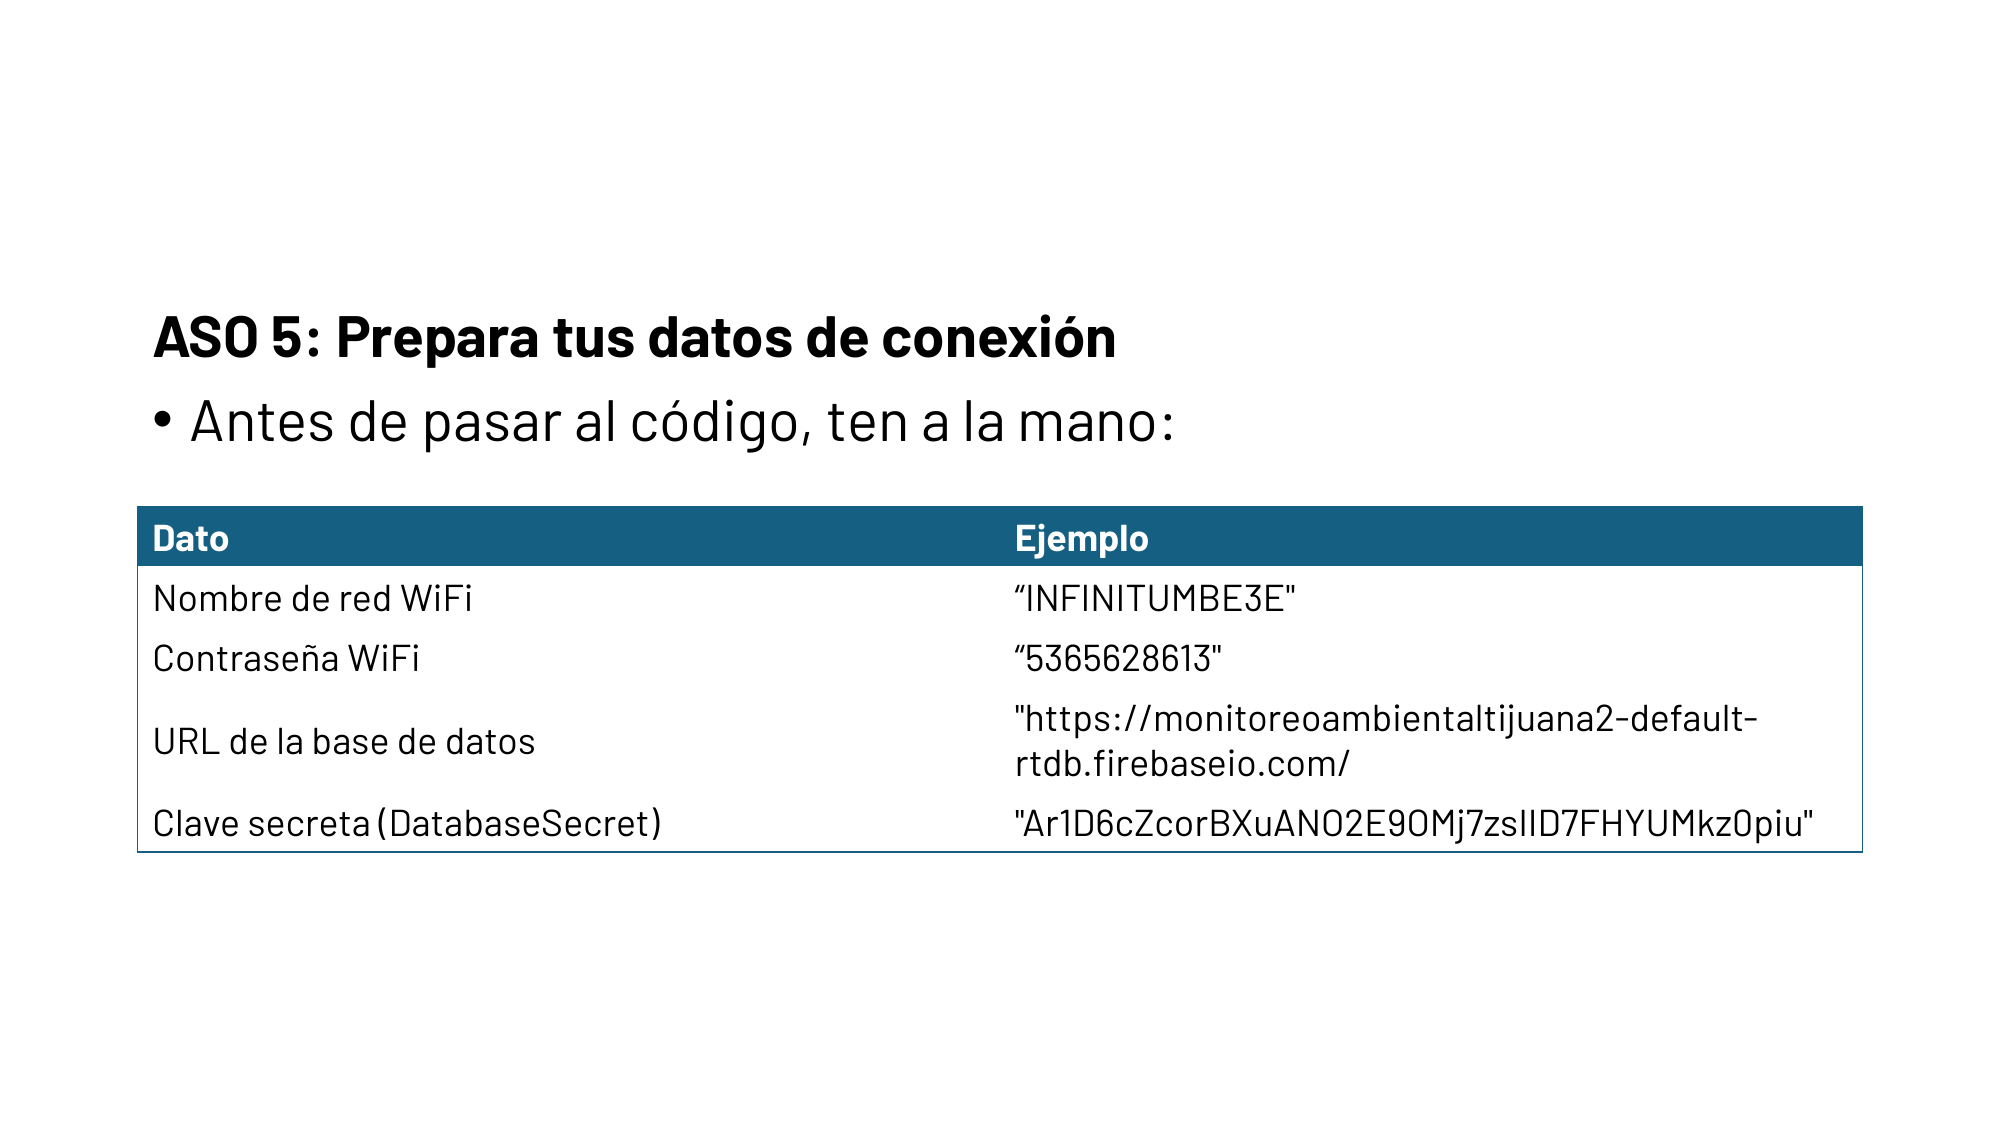

#
ASO 5: Prepara tus datos de conexión
Antes de pasar al código, ten a la mano:

| Dato | Ejemplo |
| --- | --- |
| Nombre de red WiFi | “INFINITUMBE3E" |
| Contraseña WiFi | “5365628613" |
| URL de la base de datos | "https://monitoreoambientaltijuana2-default-rtdb.firebaseio.com/ |
| Clave secreta (DatabaseSecret) | "Ar1D6cZcorBXuANO2E9OMj7zsIID7FHYUMkz0piu" |